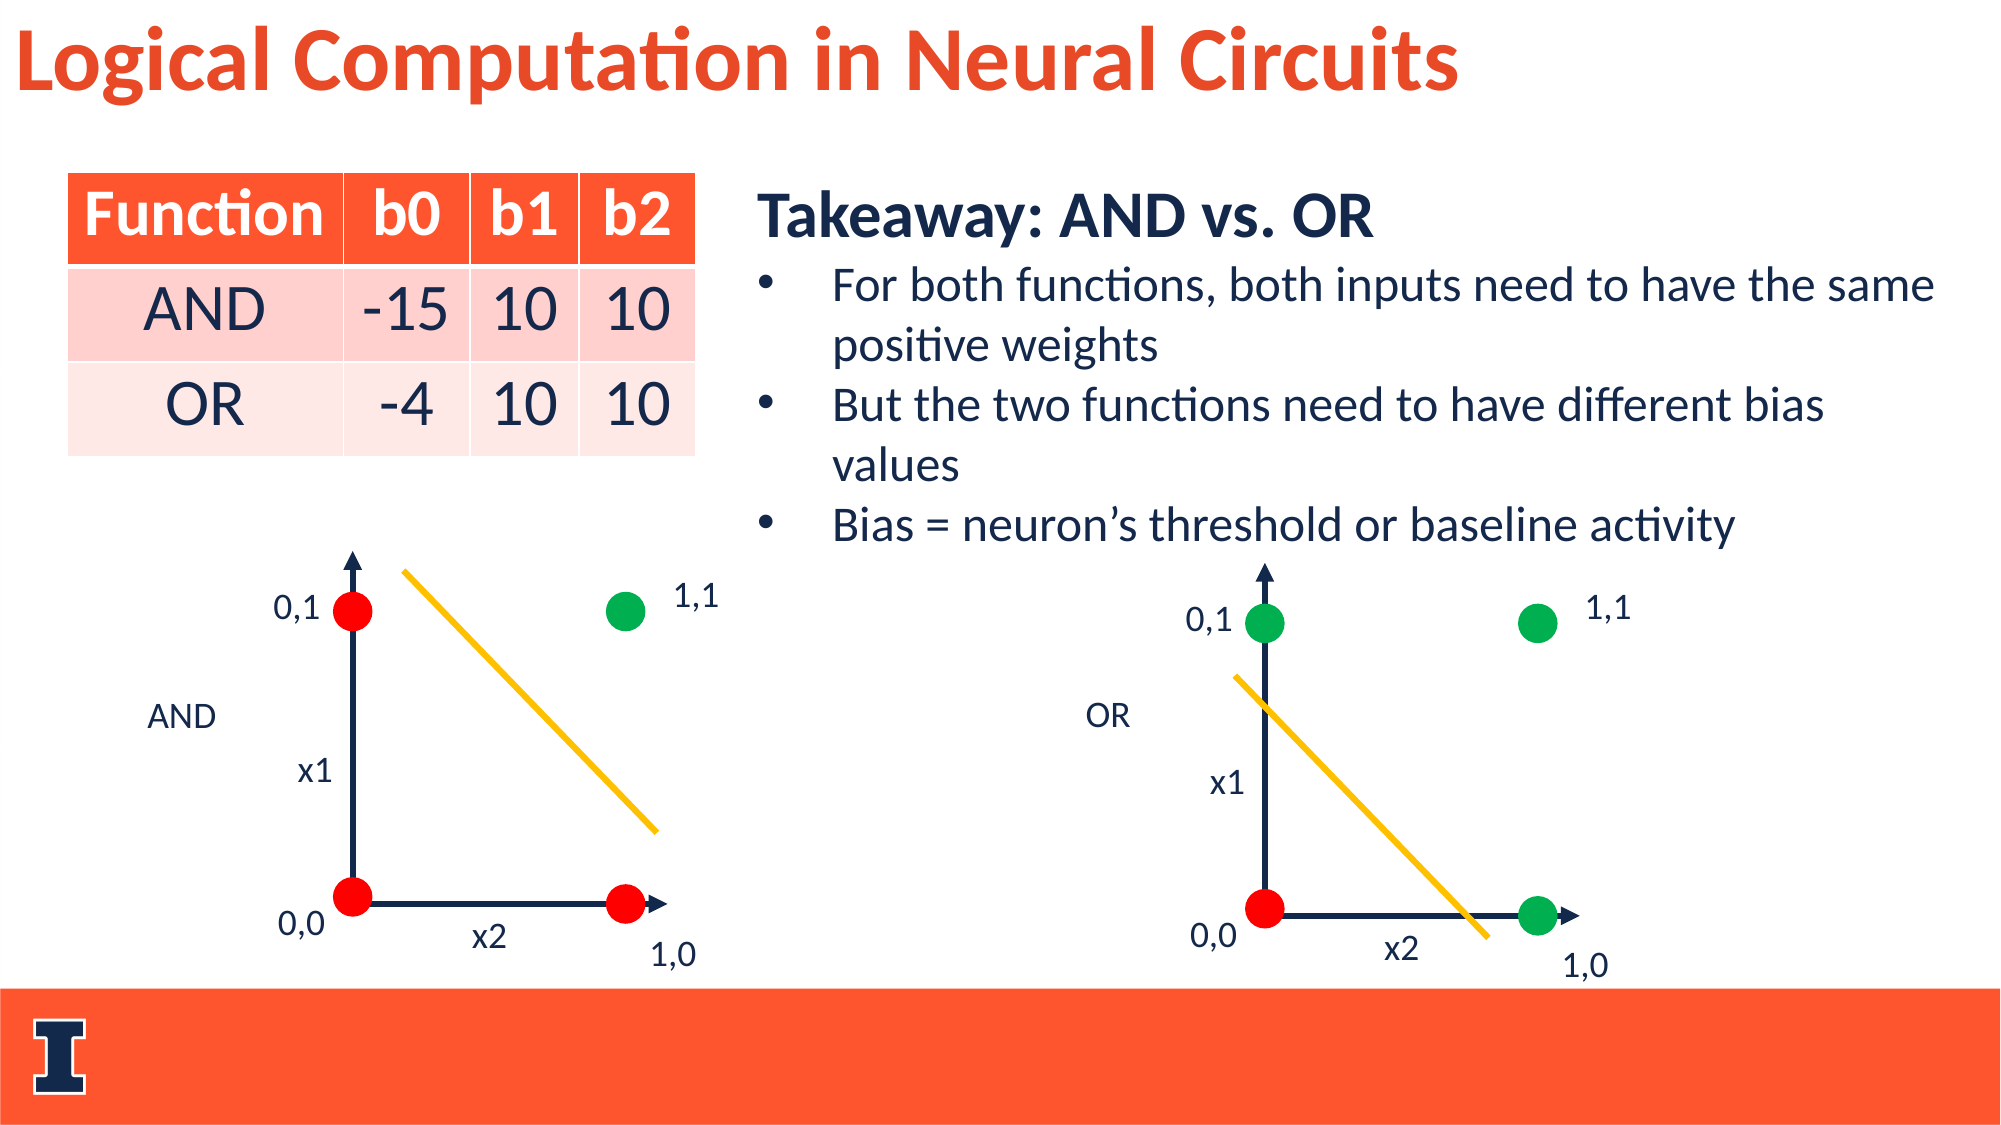

Logical Computation in Neural Circuits
Takeaway: AND vs. OR
For both functions, both inputs need to have the same positive weights
But the two functions need to have different bias values
Bias = neuron’s threshold or baseline activity
| Function | b0 | b1 | b2 |
| --- | --- | --- | --- |
| AND | -15 | 10 | 10 |
| OR | -4 | 10 | 10 |
1,1
0,1
1,1
0,1

OR
AND
x1
x1

0,0

0,0
x2
x2
1,0
1,0